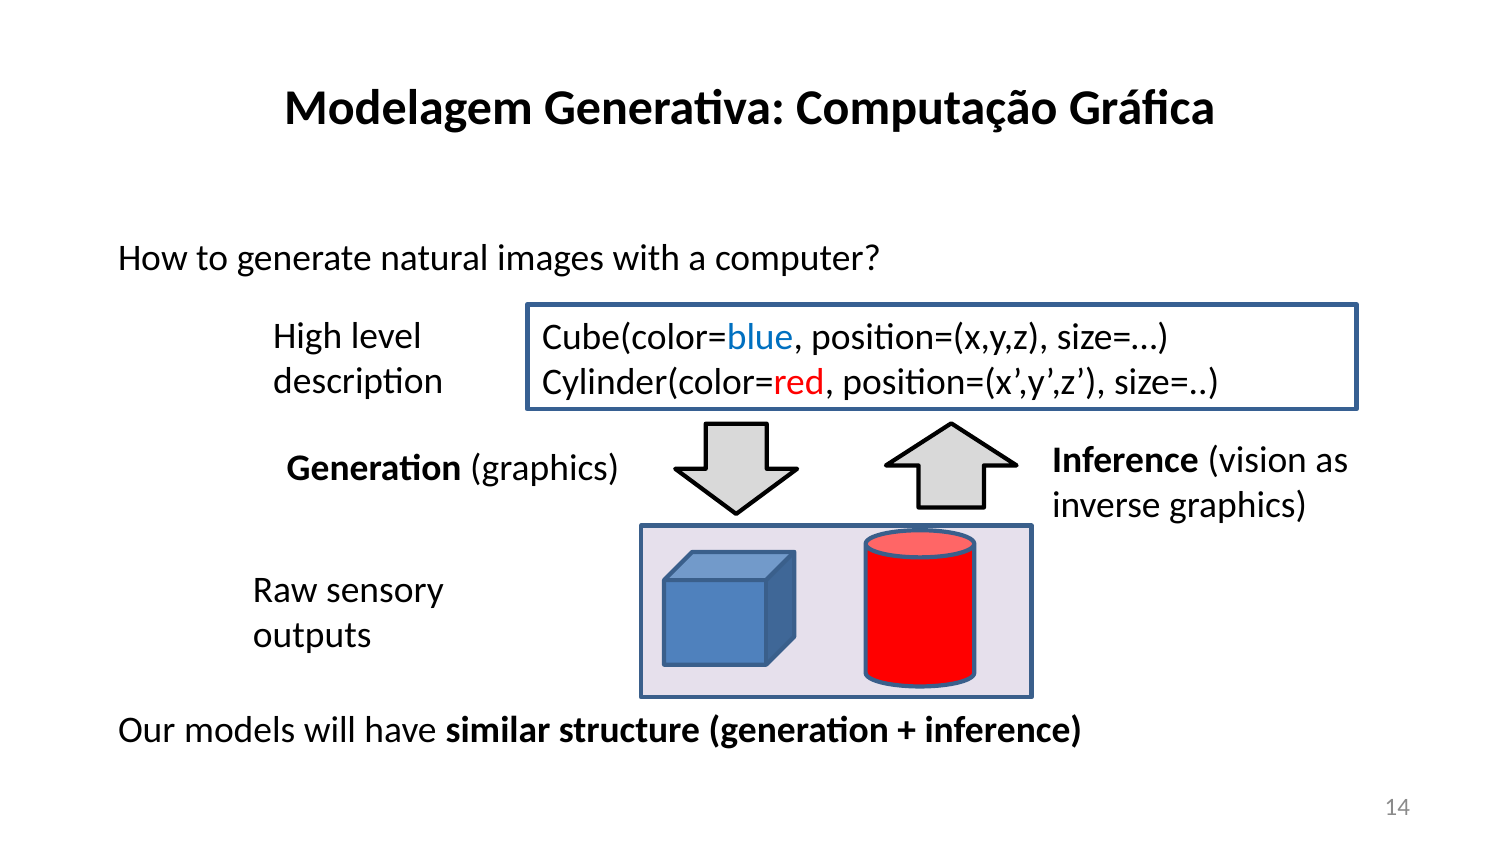

# Modelagem Generativa: Computação Gráfica
How to generate natural images with a computer?

Our models will have similar structure (generation + inference)
High level description
Cube(color=blue, position=(x,y,z), size=…)
Cylinder(color=red, position=(x’,y’,z’), size=..)

Inference (vision as inverse graphics)

Generation (graphics)

Raw sensory outputs
14